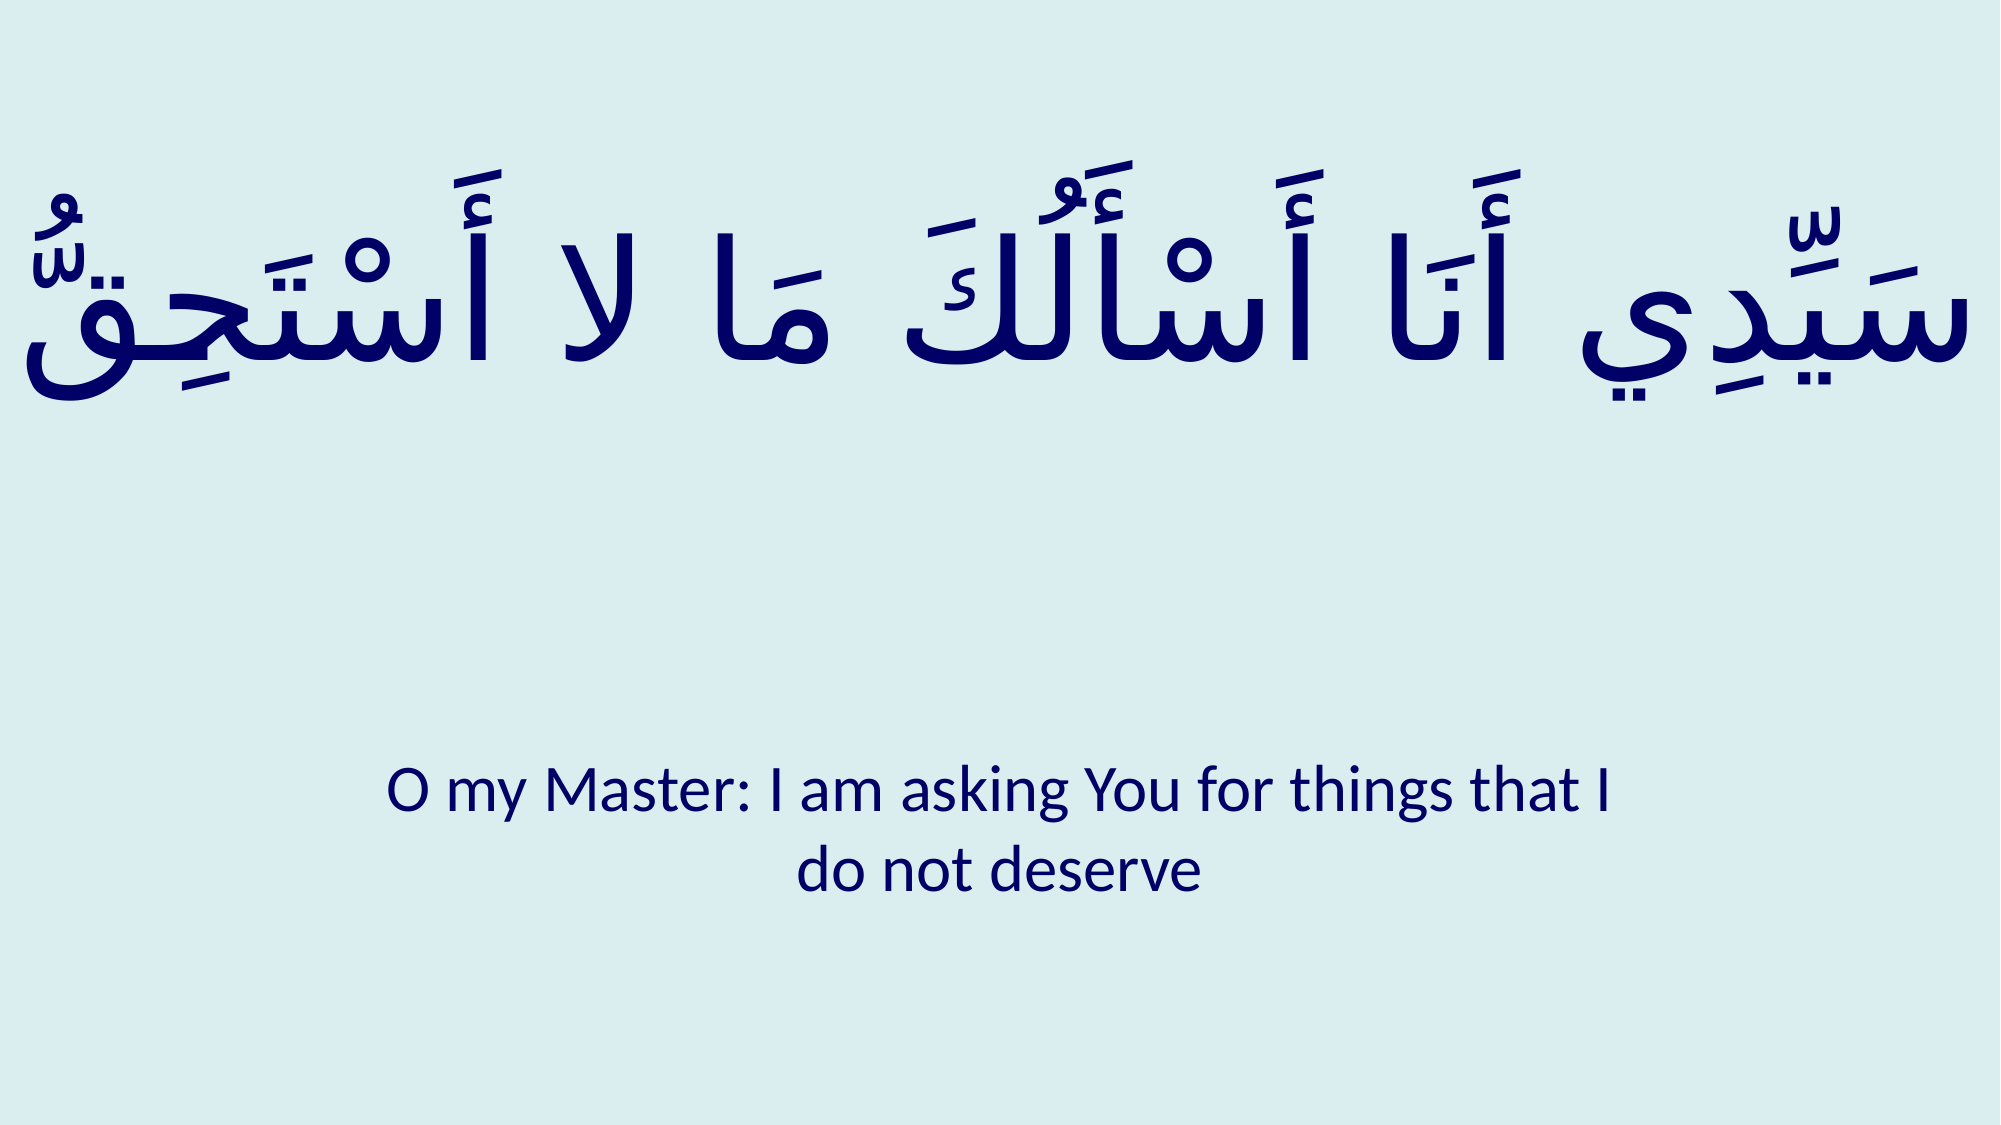

# سَيِّدِي أَنَا أَسْأَلُكَ مَا لا أَسْتَحِقُّ
O my Master: I am asking You for things that I do not deserve